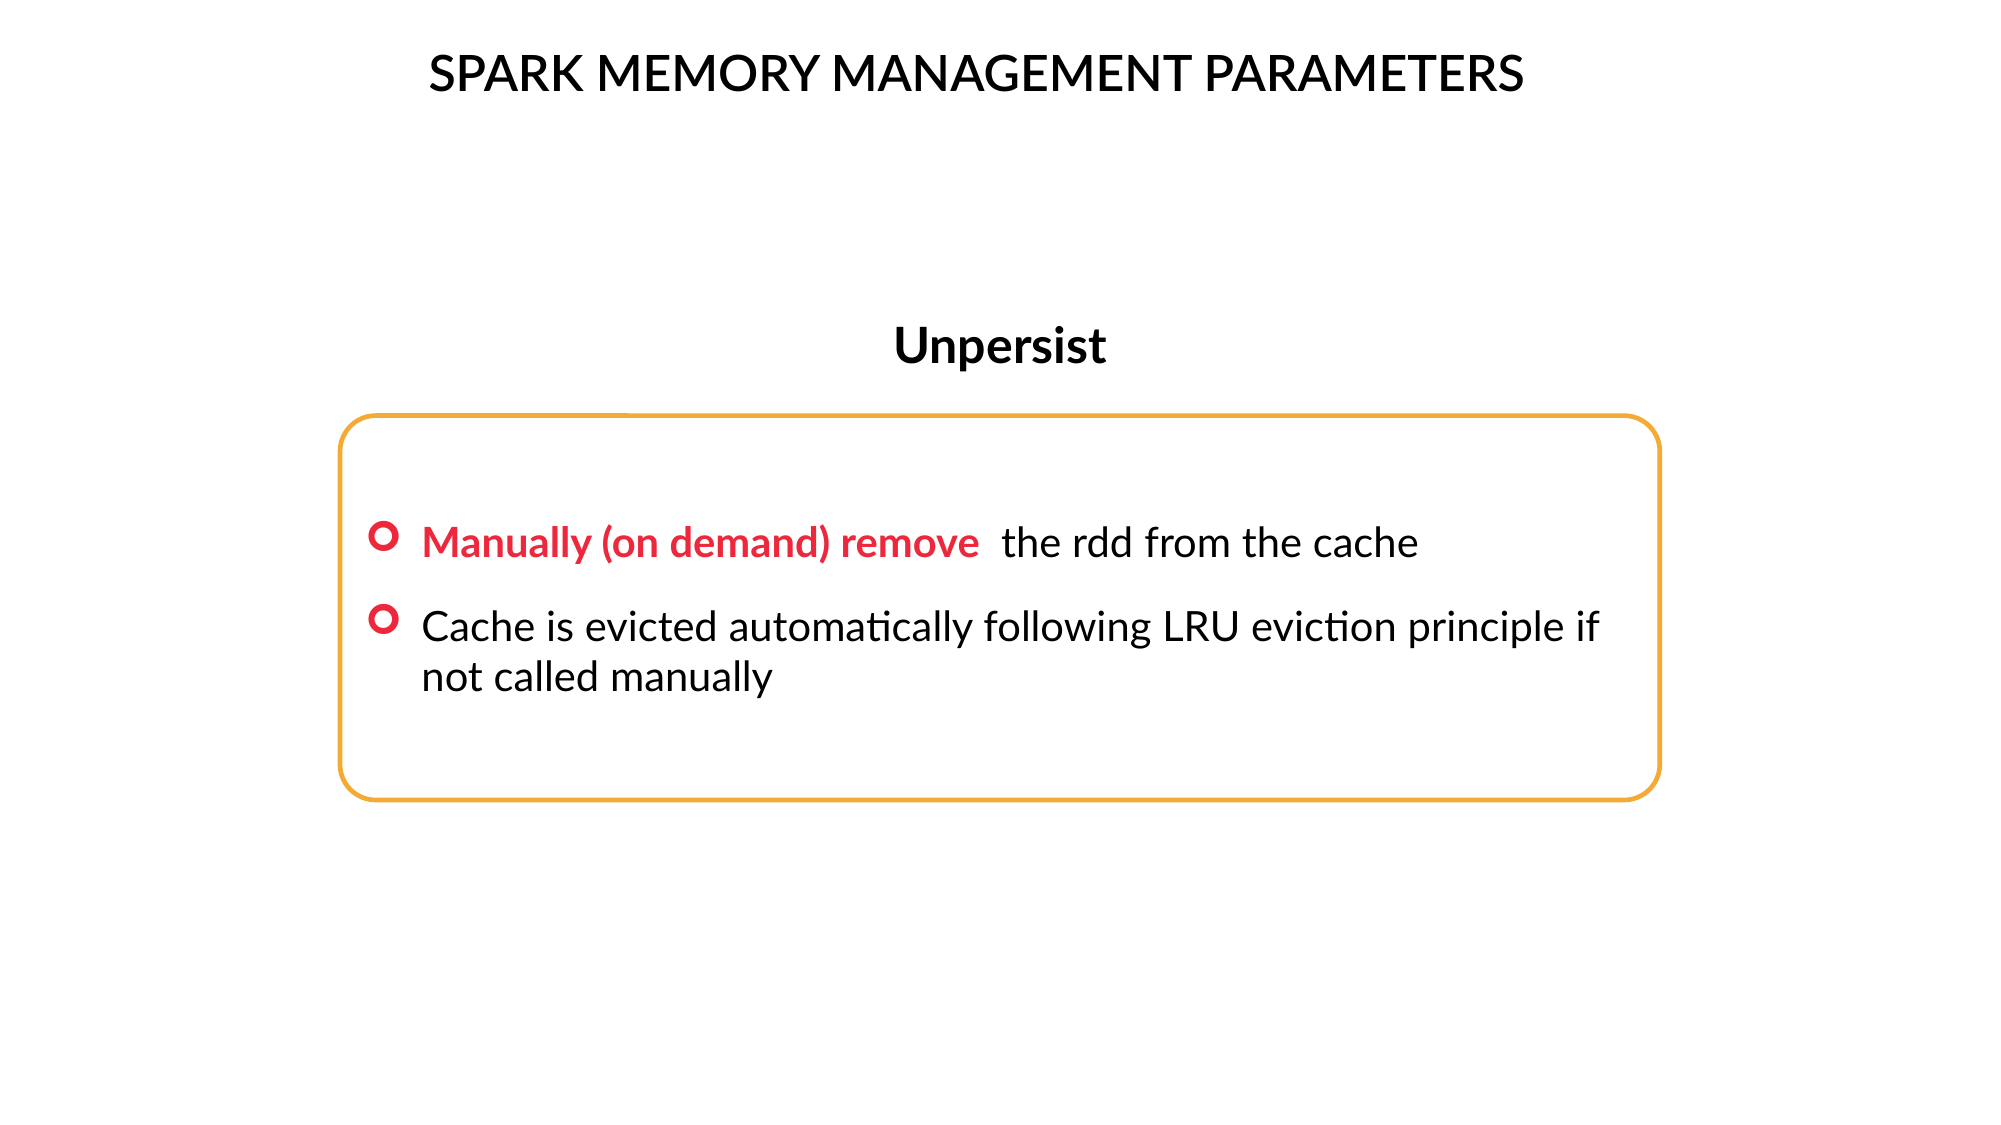

SPARK MEMORY MANAGEMENT PARAMETERS
Unpersist
Manually (on demand) remove  the rdd from the cache
Cache is evicted automatically following LRU eviction principle if not called manually